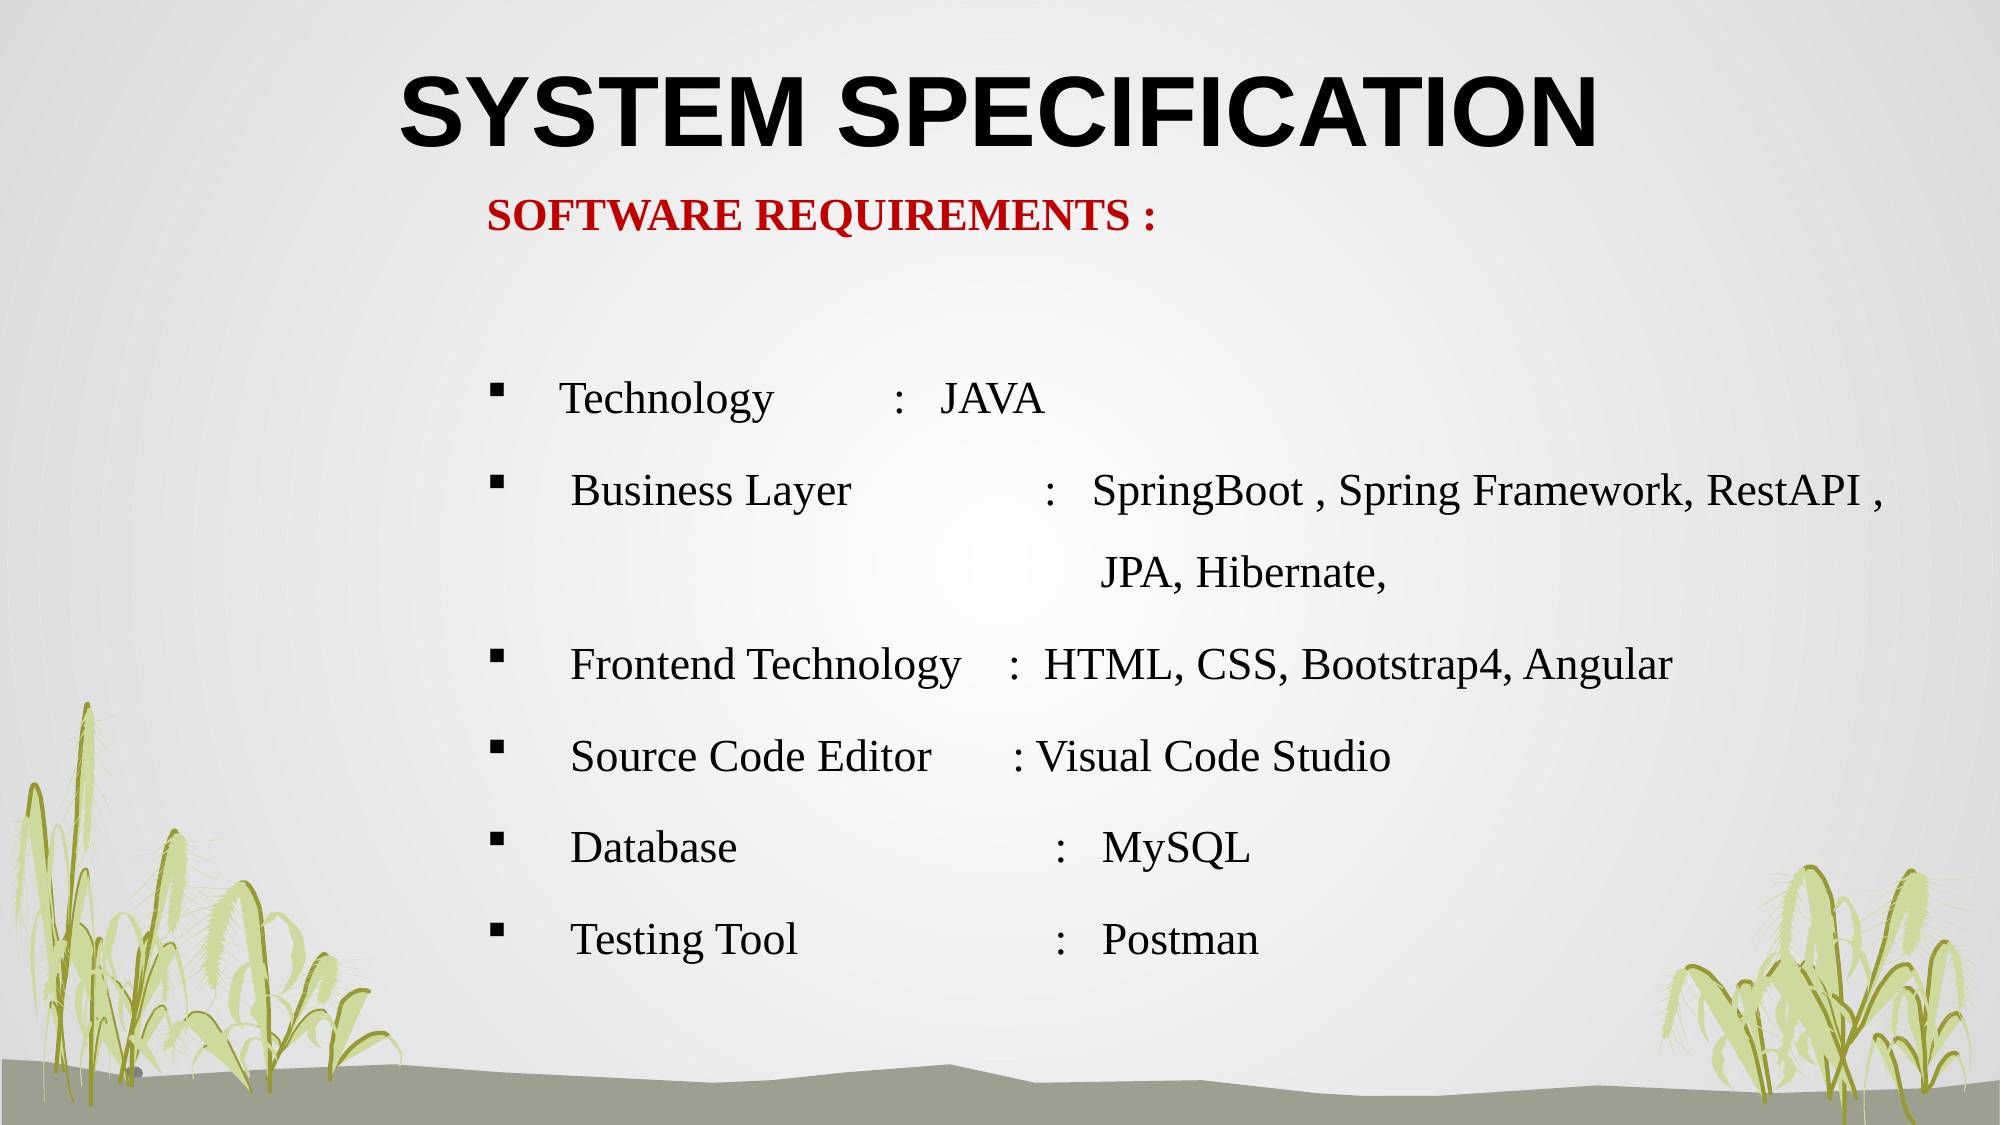

# SYSTEM SPECIFICATION
SOFTWARE REQUIREMENTS :

   Technology   	      :   JAVA
    Business Layer	      :   SpringBoot , Spring Framework, RestAPI , 			           JPA, Hibernate,
    Frontend Technology    :  HTML, CSS, Bootstrap4, Angular
    Source Code Editor       : Visual Code Studio
    Database   	       	       :   MySQL
    Testing Tool   	       :   Postman